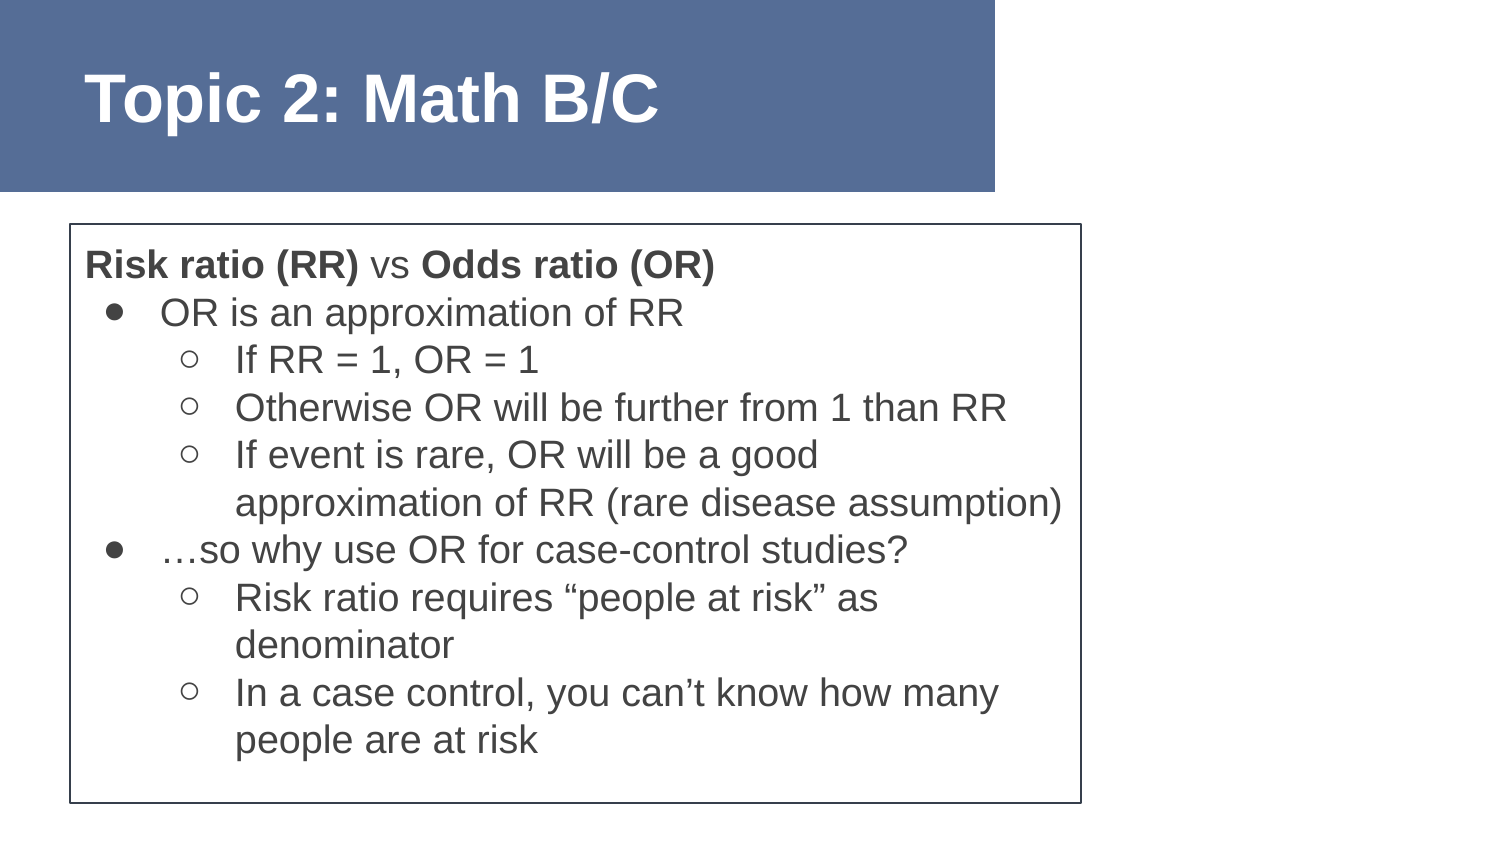

Topic 2: Math B/C
Risk ratio (RR) vs Odds ratio (OR)
OR is an approximation of RR
If RR = 1, OR = 1
Otherwise OR will be further from 1 than RR
If event is rare, OR will be a good approximation of RR (rare disease assumption)
…so why use OR for case-control studies?
Risk ratio requires “people at risk” as denominator
In a case control, you can’t know how many people are at risk